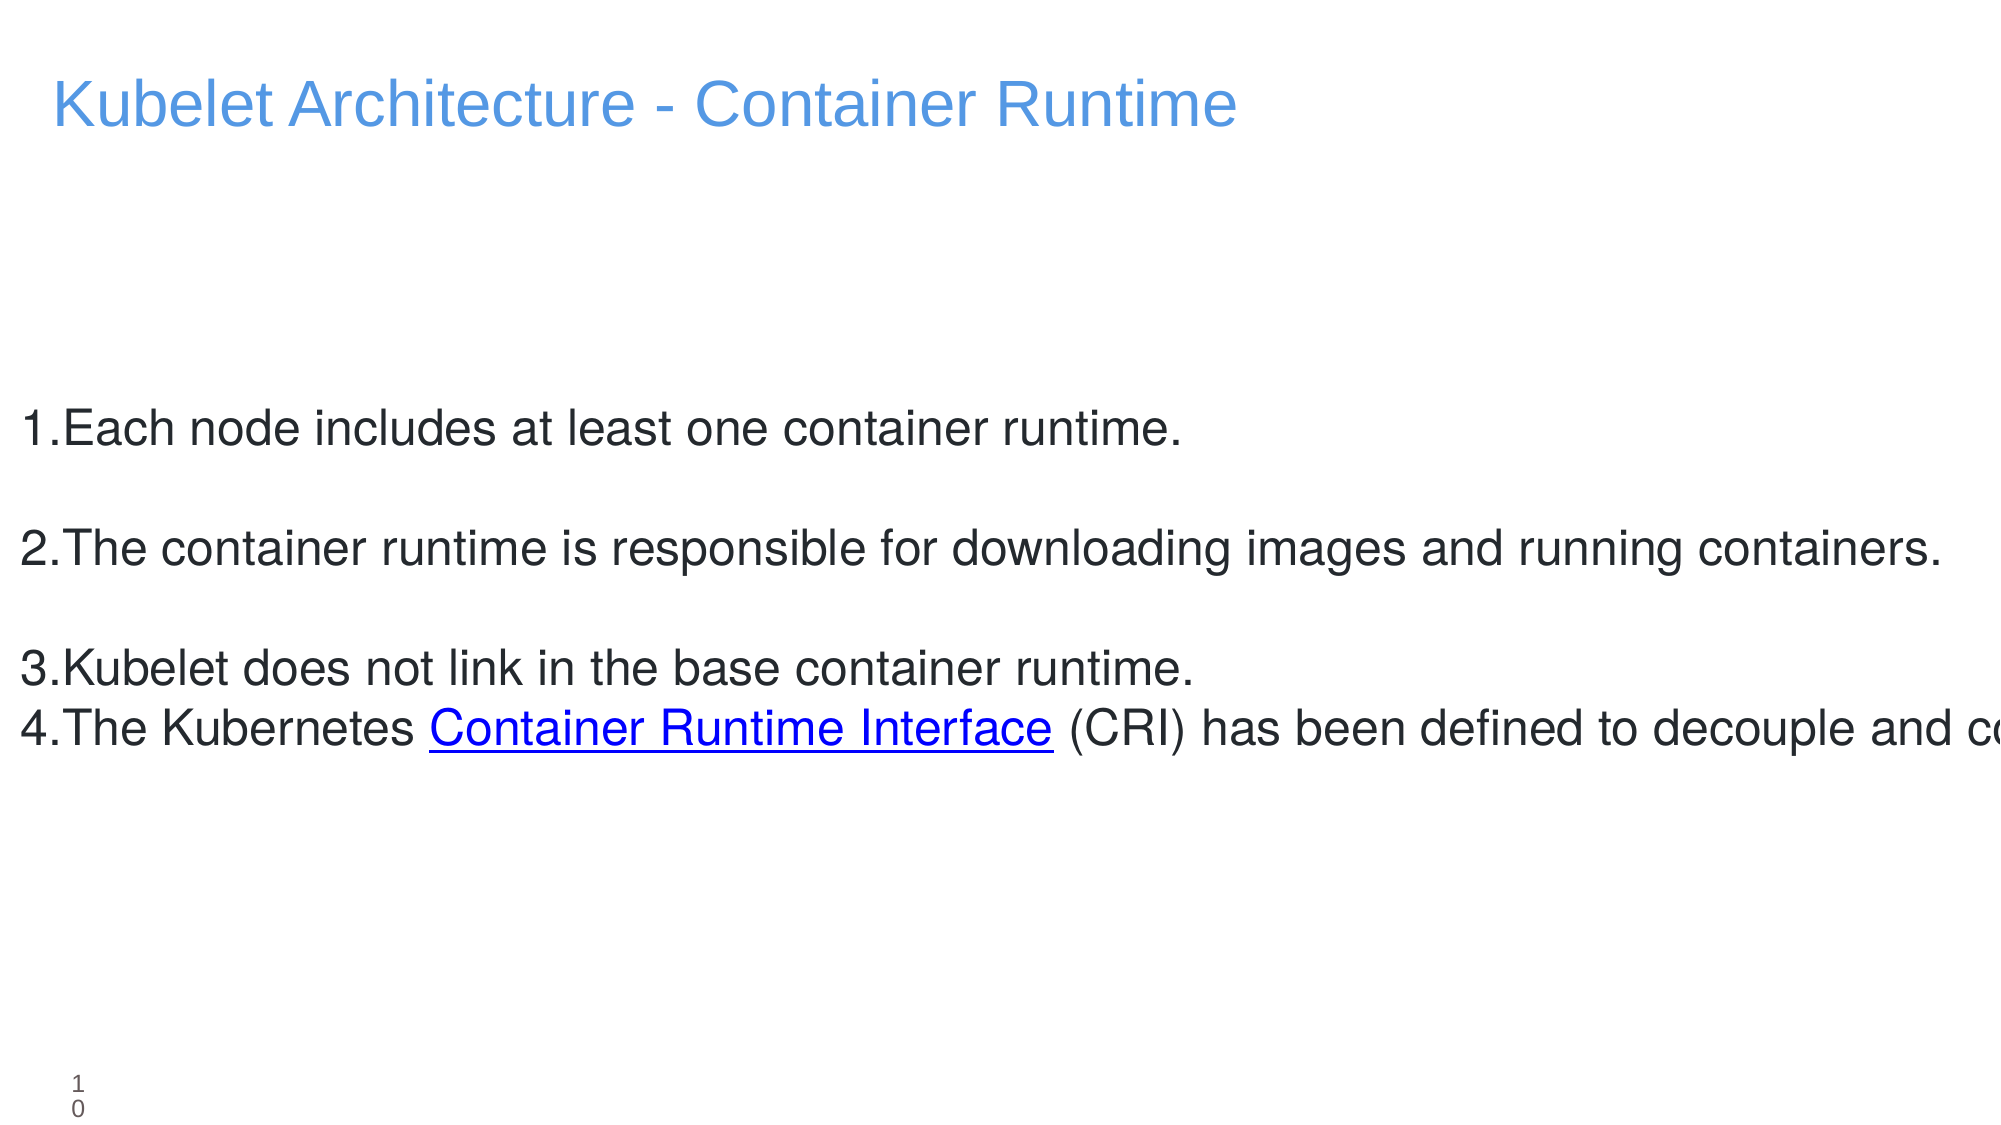

# Kubelet Architecture - Container Runtime
Each node includes at least one container runtime.
The container runtime is responsible for downloading images and running containers.
Kubelet does not link in the base container runtime.
The Kubernetes Container Runtime Interface (CRI) has been defined to decouple and control the underlying container runtime from the Kubelet.
10